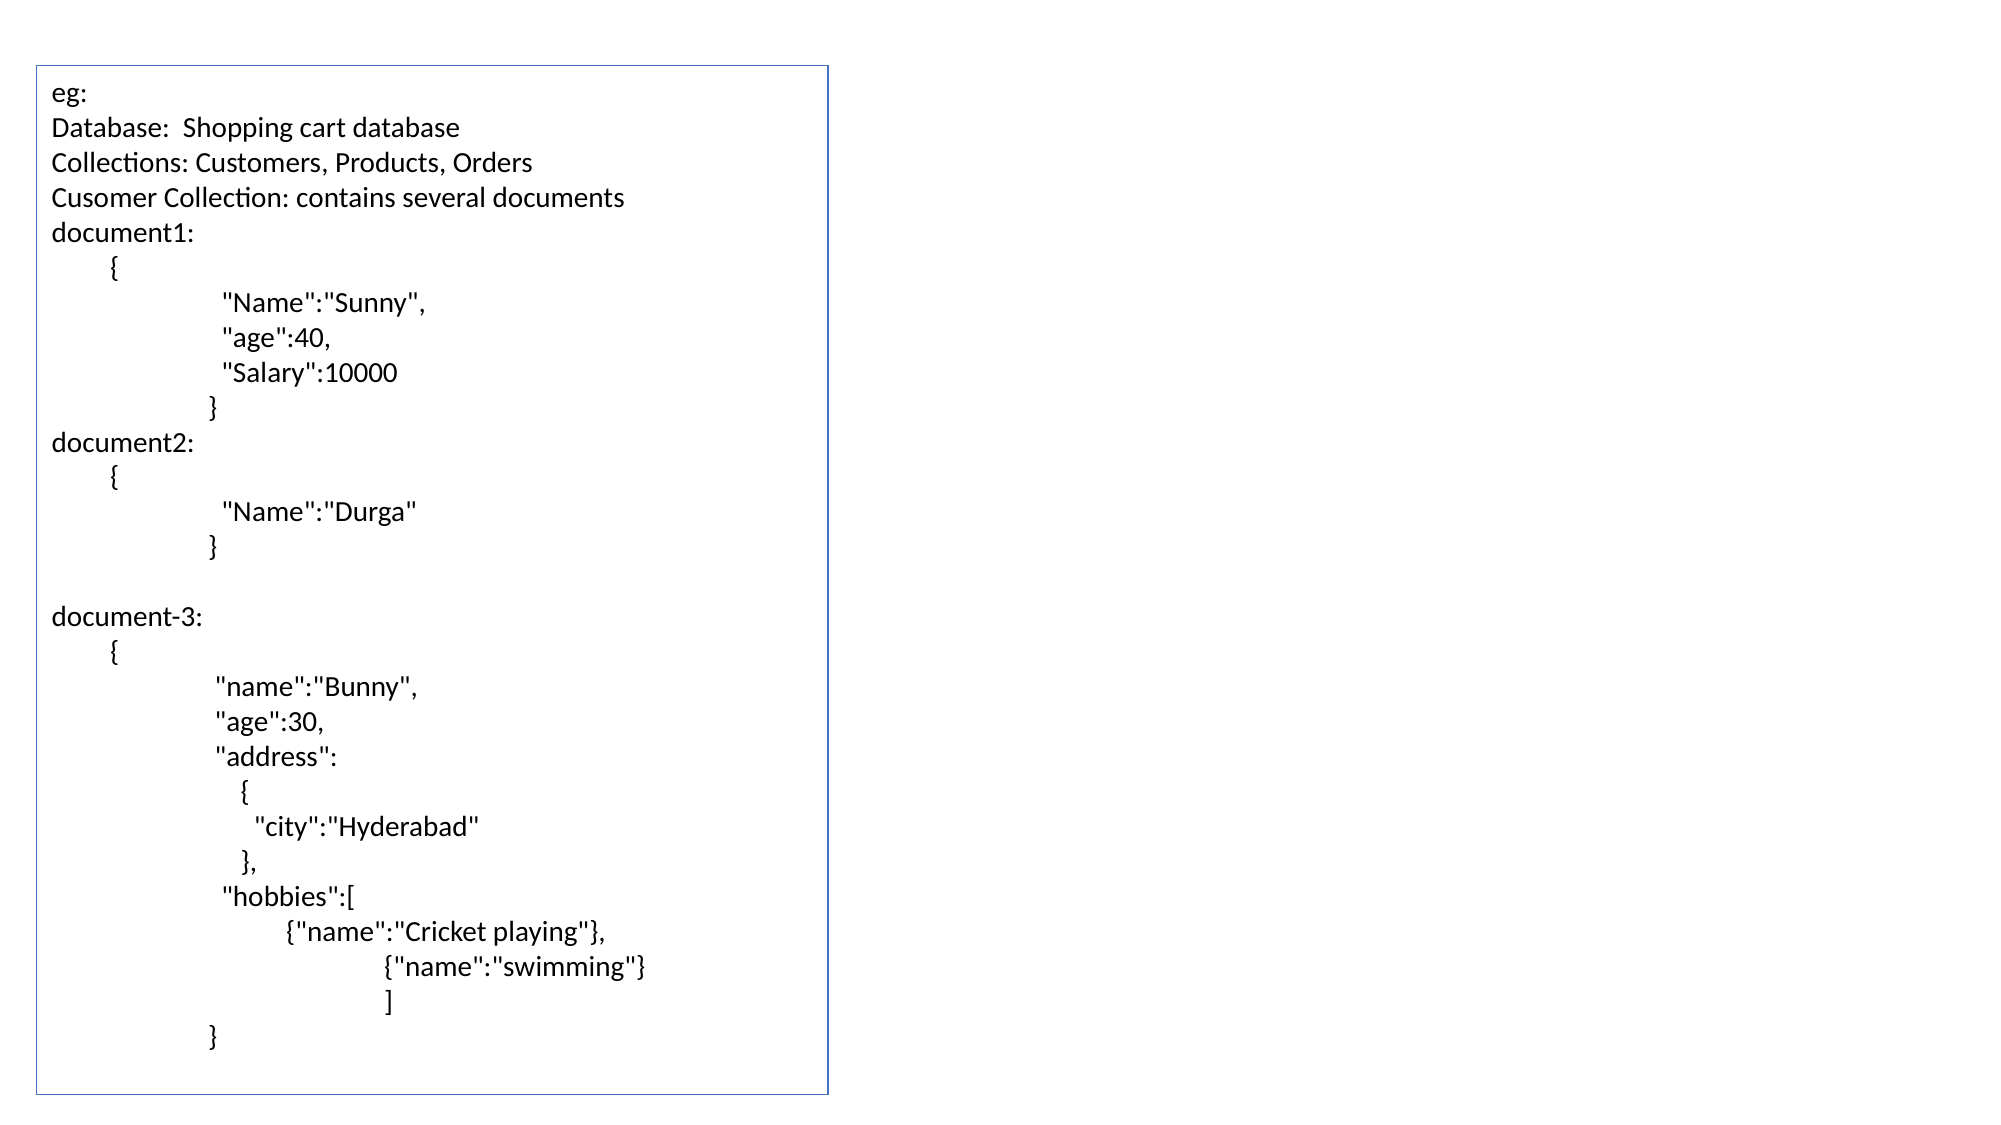

eg:
Database:  Shopping cart database
Collections: Customers, Products, Orders
Cusomer Collection: contains several documents
document1:
         {
	   "Name":"Sunny",
	   "age":40,
	   "Salary":10000
	 }
document2:
         {
	   "Name":"Durga"
	 }

document-3:
         {
	  "name":"Bunny",
	  "age":30,
	  "address":
	      {
	        "city":"Hyderabad"
	      },
	   "hobbies":[
	             {"name":"Cricket playing"},
		     {"name":"swimming"}
		     ]
	 }